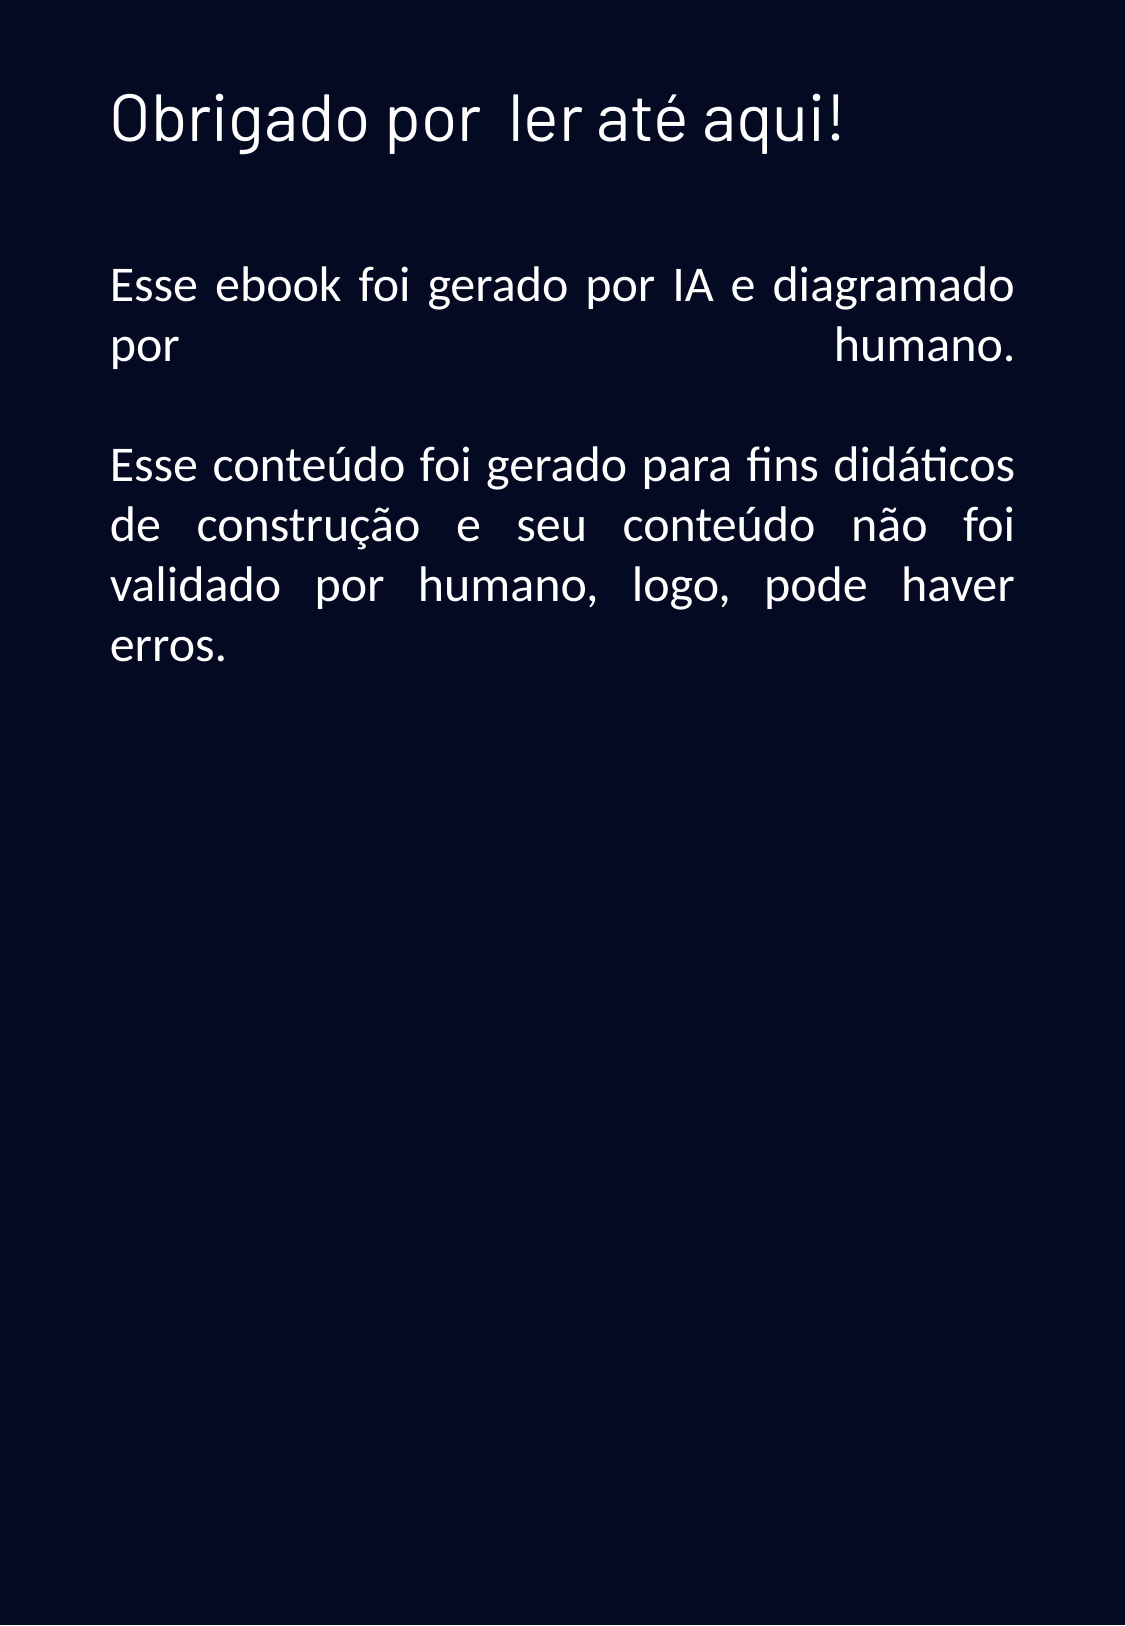

Obrigado por  ler até aqui!
Esse ebook foi gerado por IA e diagramado por humano.
Esse conteúdo foi gerado para fins didáticos de construção e seu conteúdo não foi validado por humano, logo, pode haver erros.